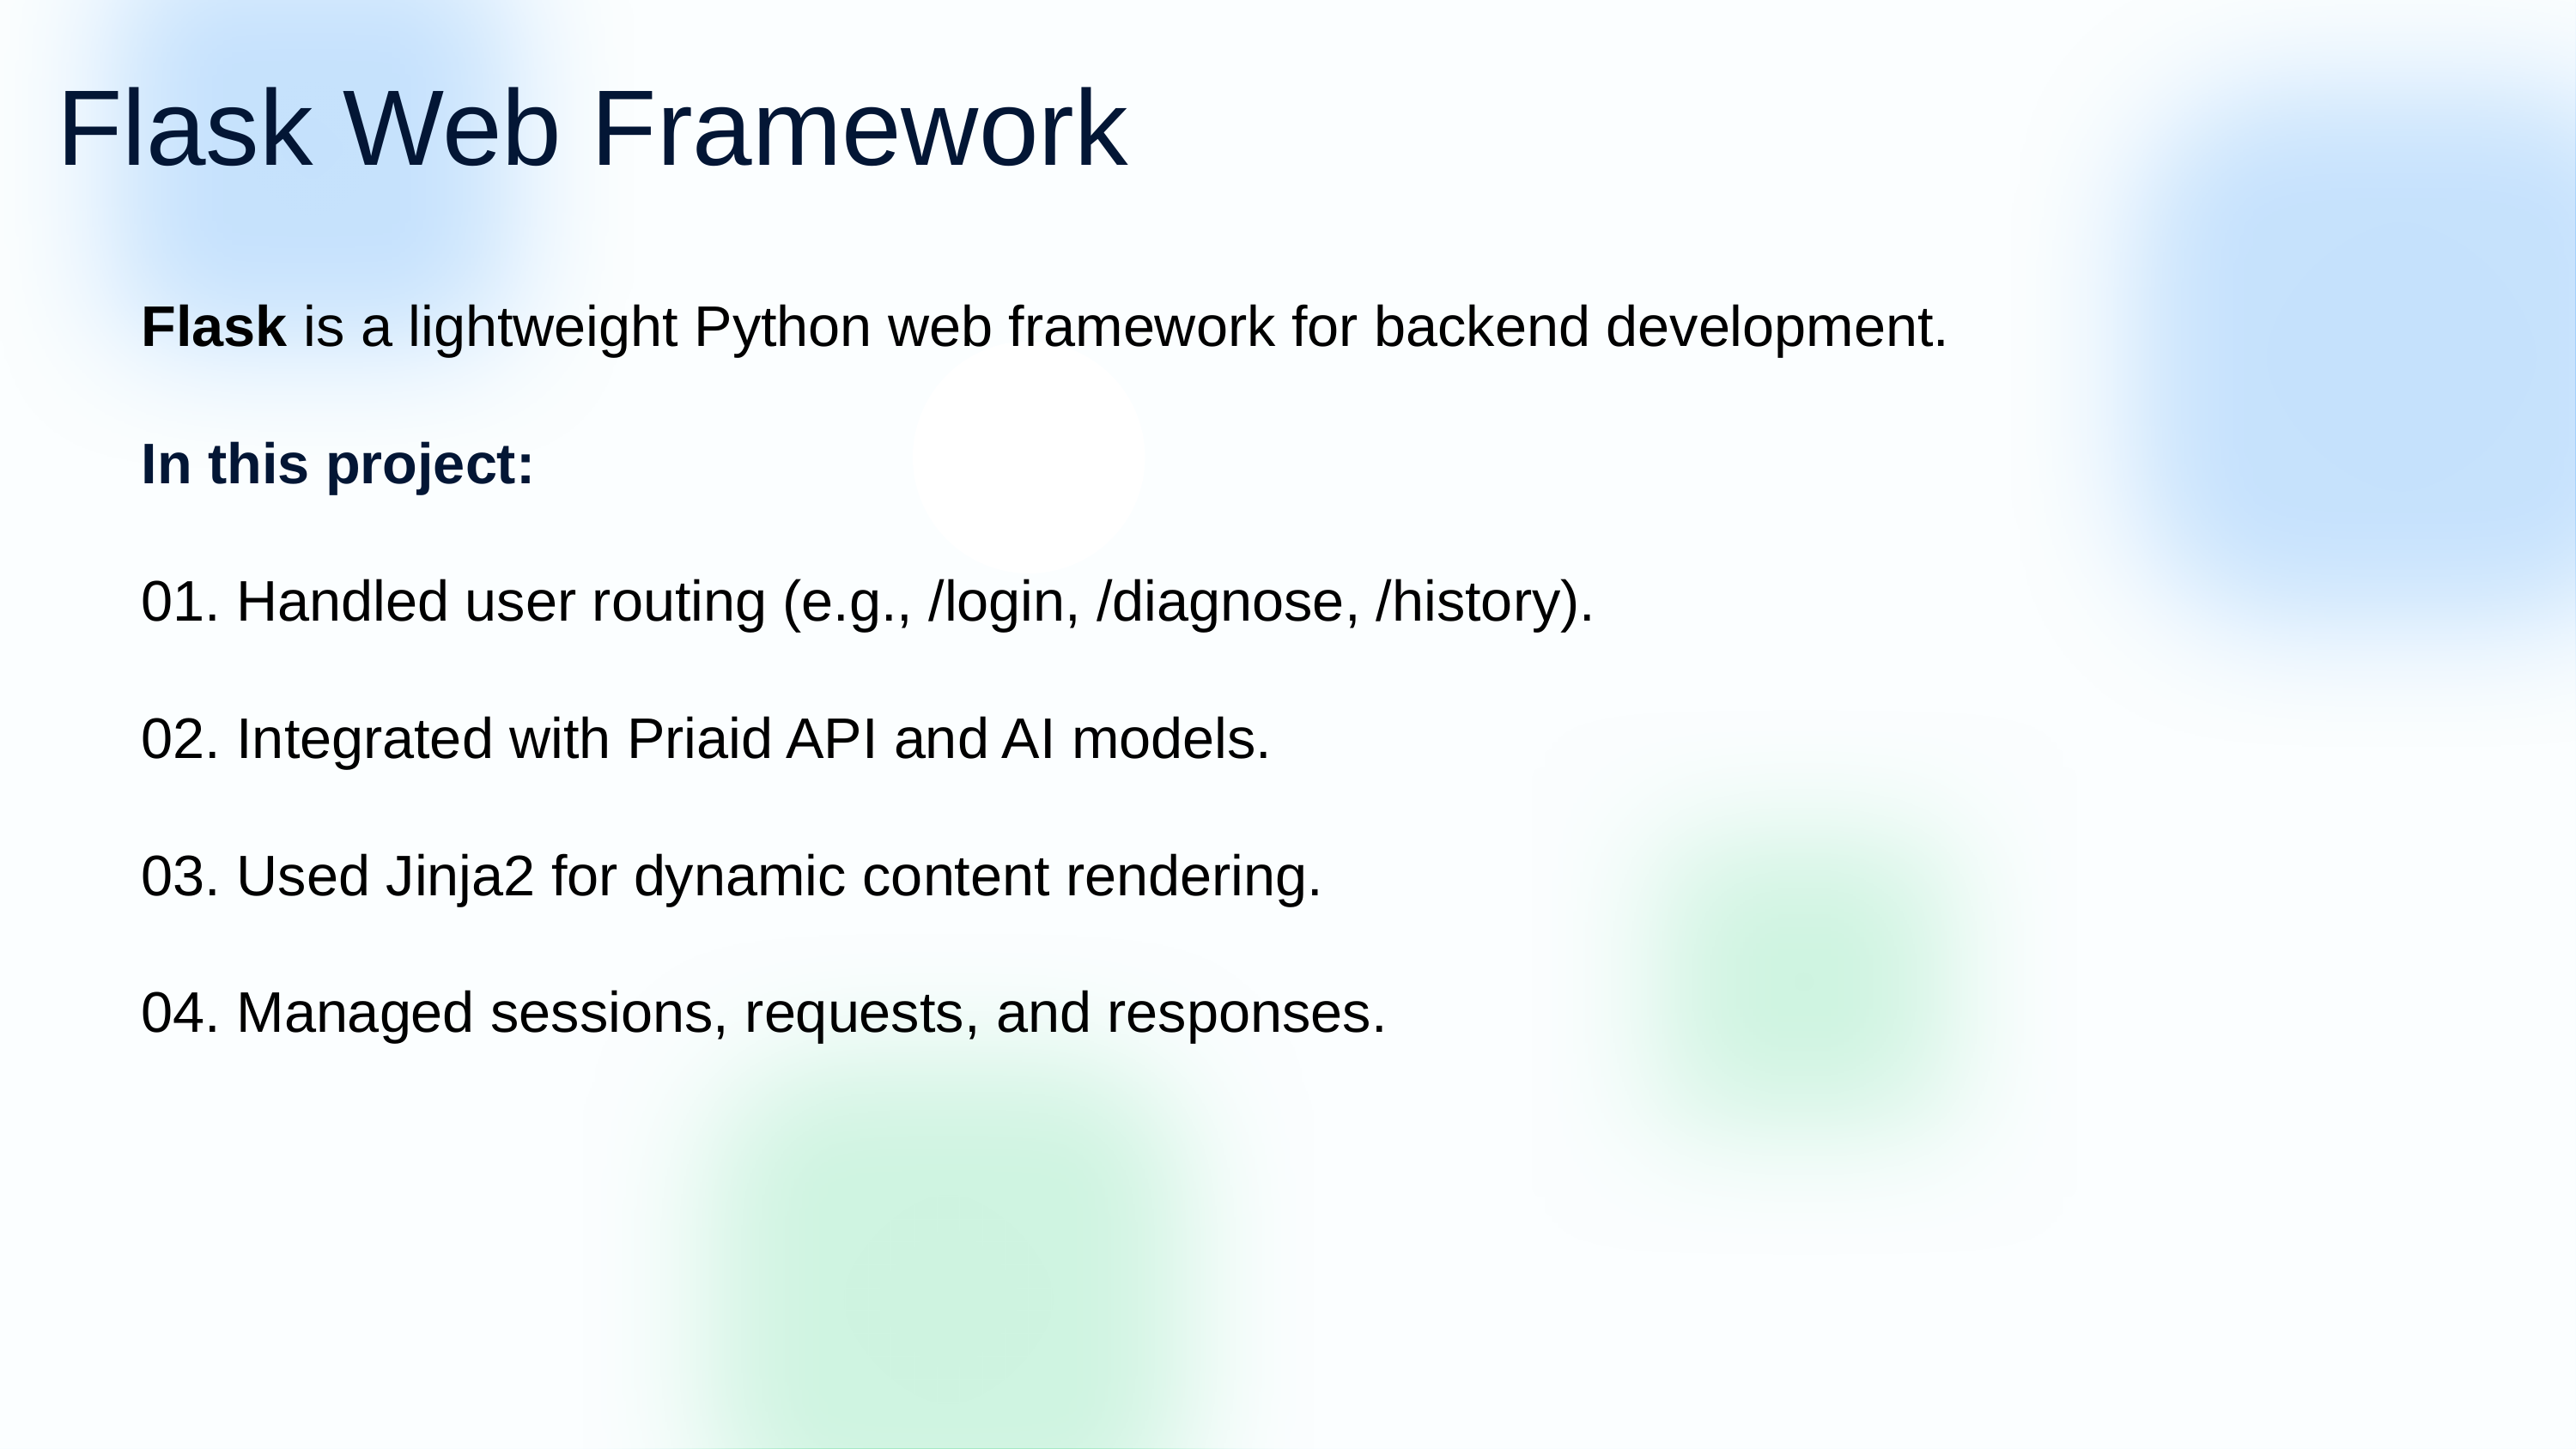

Flask Web Framework
Flask is a lightweight Python web framework for backend development.
In this project:
01. Handled user routing (e.g., /login, /diagnose, /history).
02. Integrated with Priaid API and AI models.
03. Used Jinja2 for dynamic content rendering.
04. Managed sessions, requests, and responses.